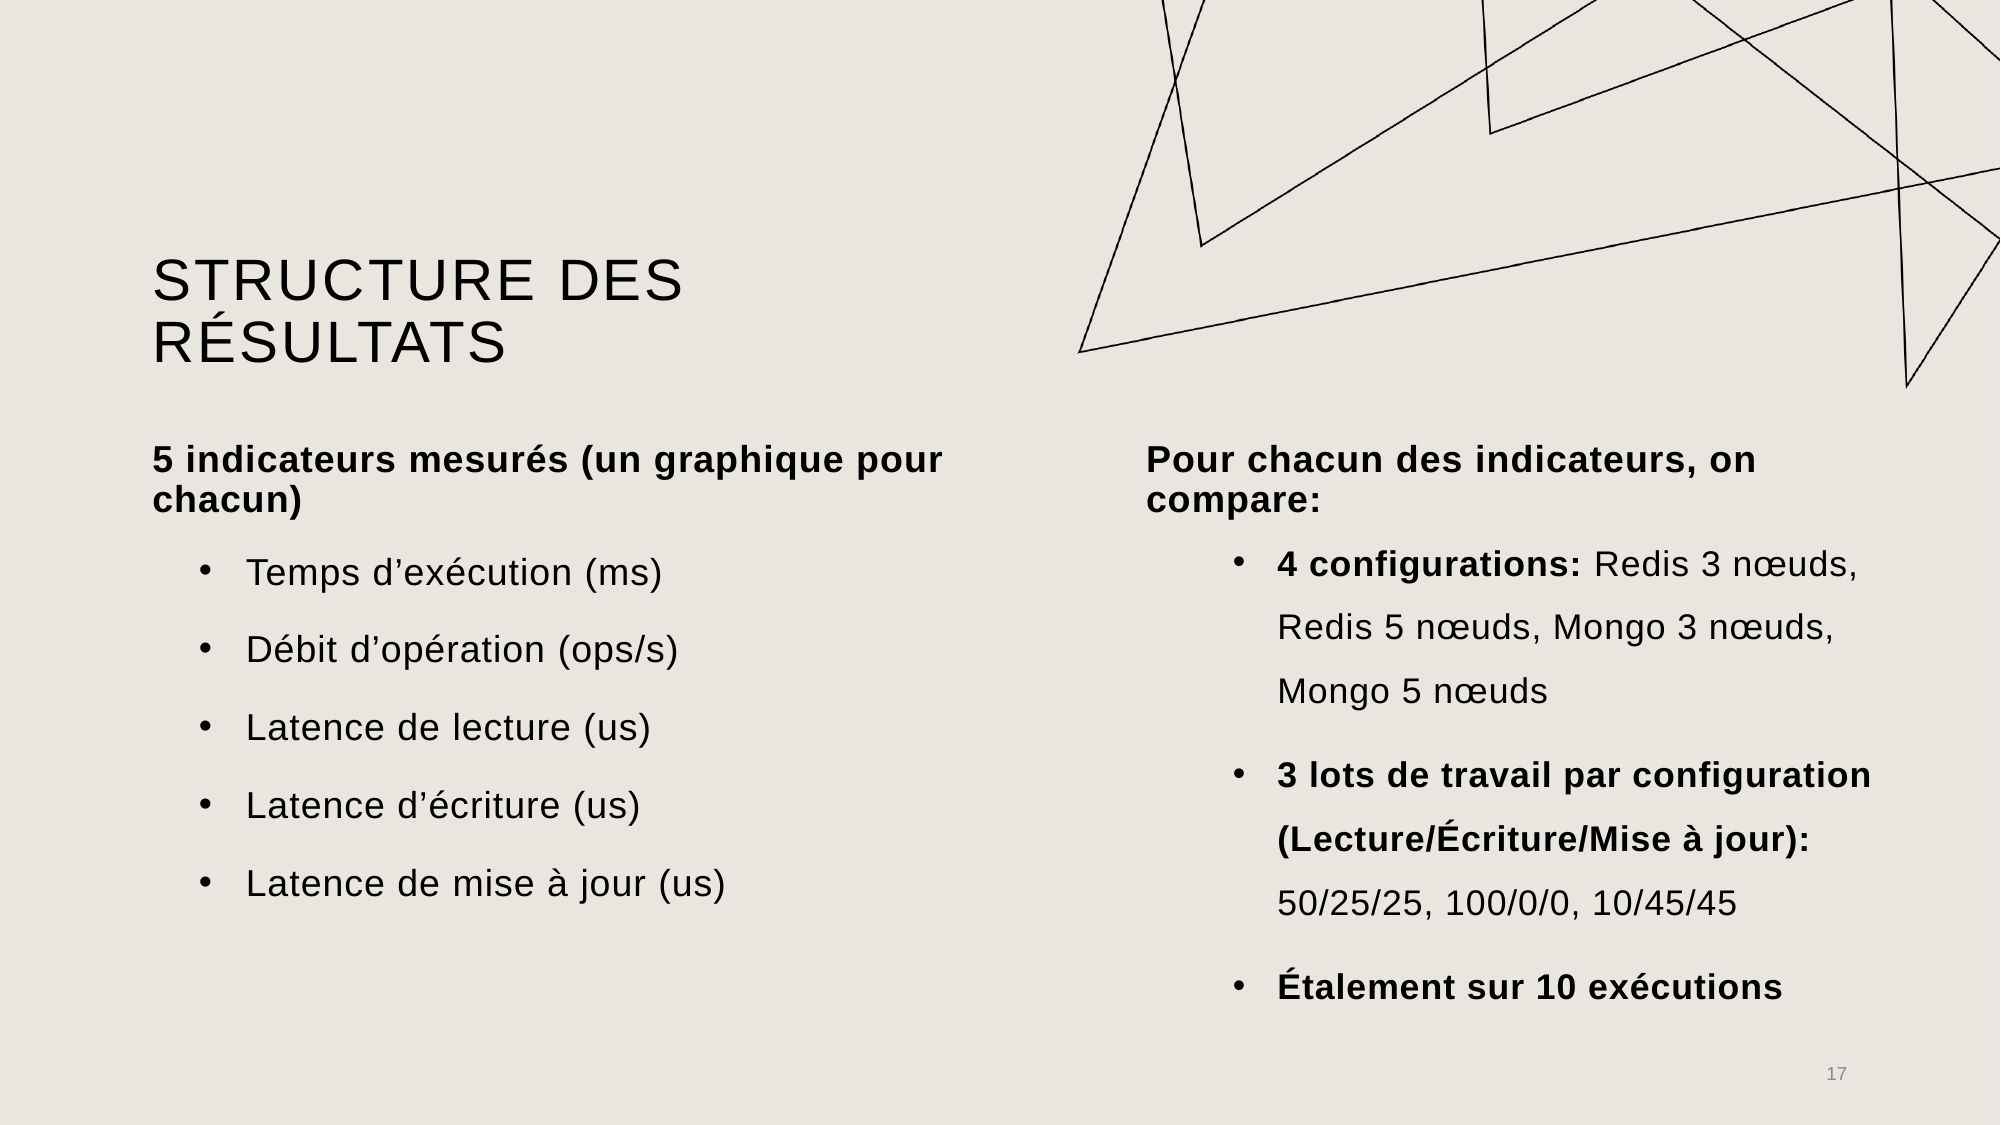

# Structure des résultats
5 indicateurs mesurés (un graphique pour chacun)
Pour chacun des indicateurs, on compare:
Temps d’exécution (ms)
Débit d’opération (ops/s)
Latence de lecture (us)
Latence d’écriture (us)
Latence de mise à jour (us)

4 configurations: Redis 3 nœuds, Redis 5 nœuds, Mongo 3 nœuds, Mongo 5 nœuds
3 lots de travail par configuration (Lecture/Écriture/Mise à jour): 50/25/25, 100/0/0, 10/45/45
Étalement sur 10 exécutions

17